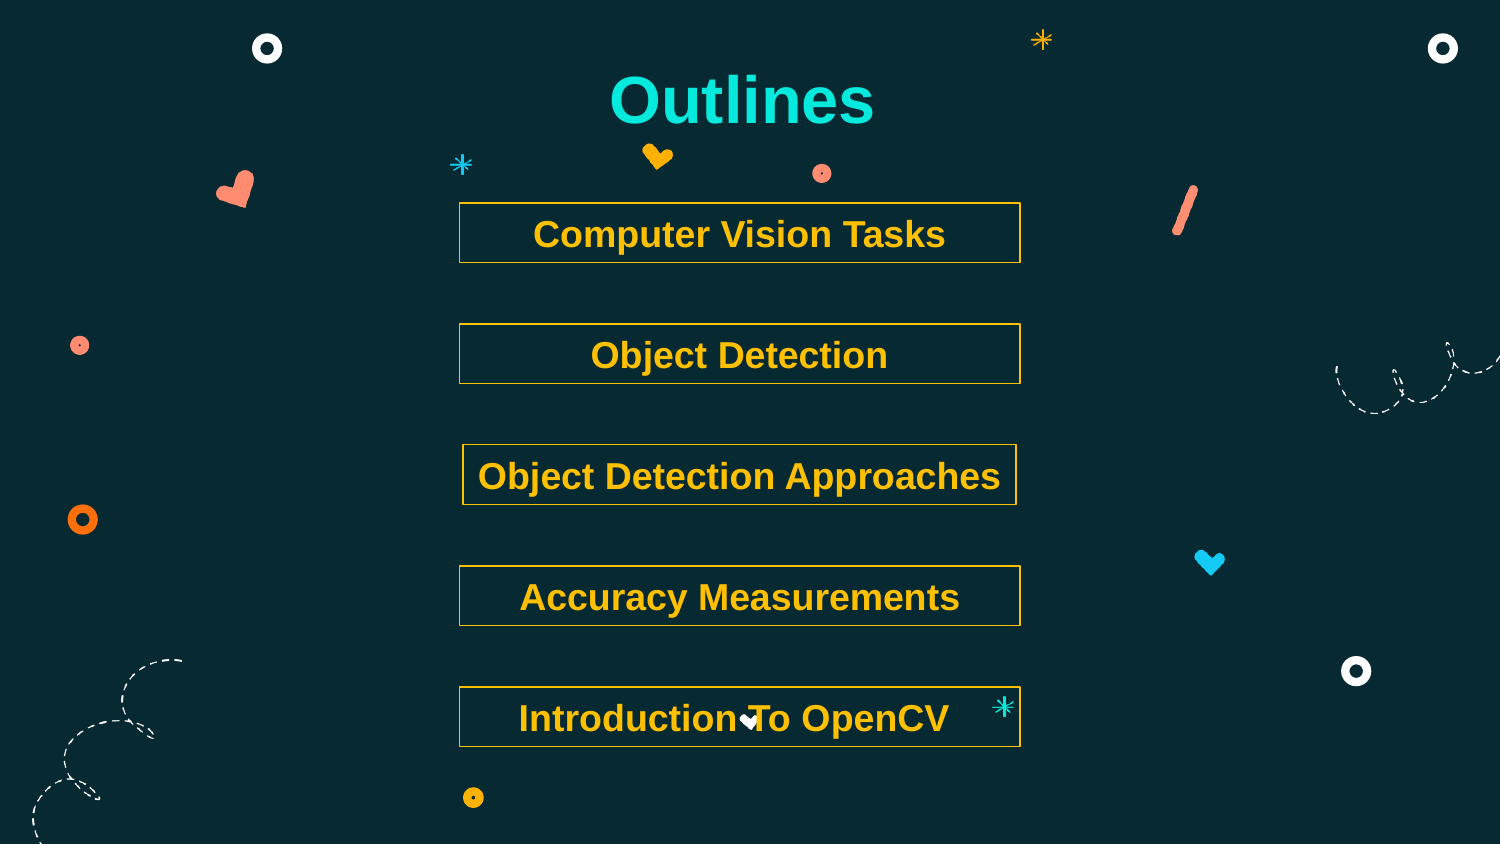

# Outlines
Computer Vision Tasks
Object Detection
Object Detection Approaches
Accuracy Measurements
Introduction To OpenCV